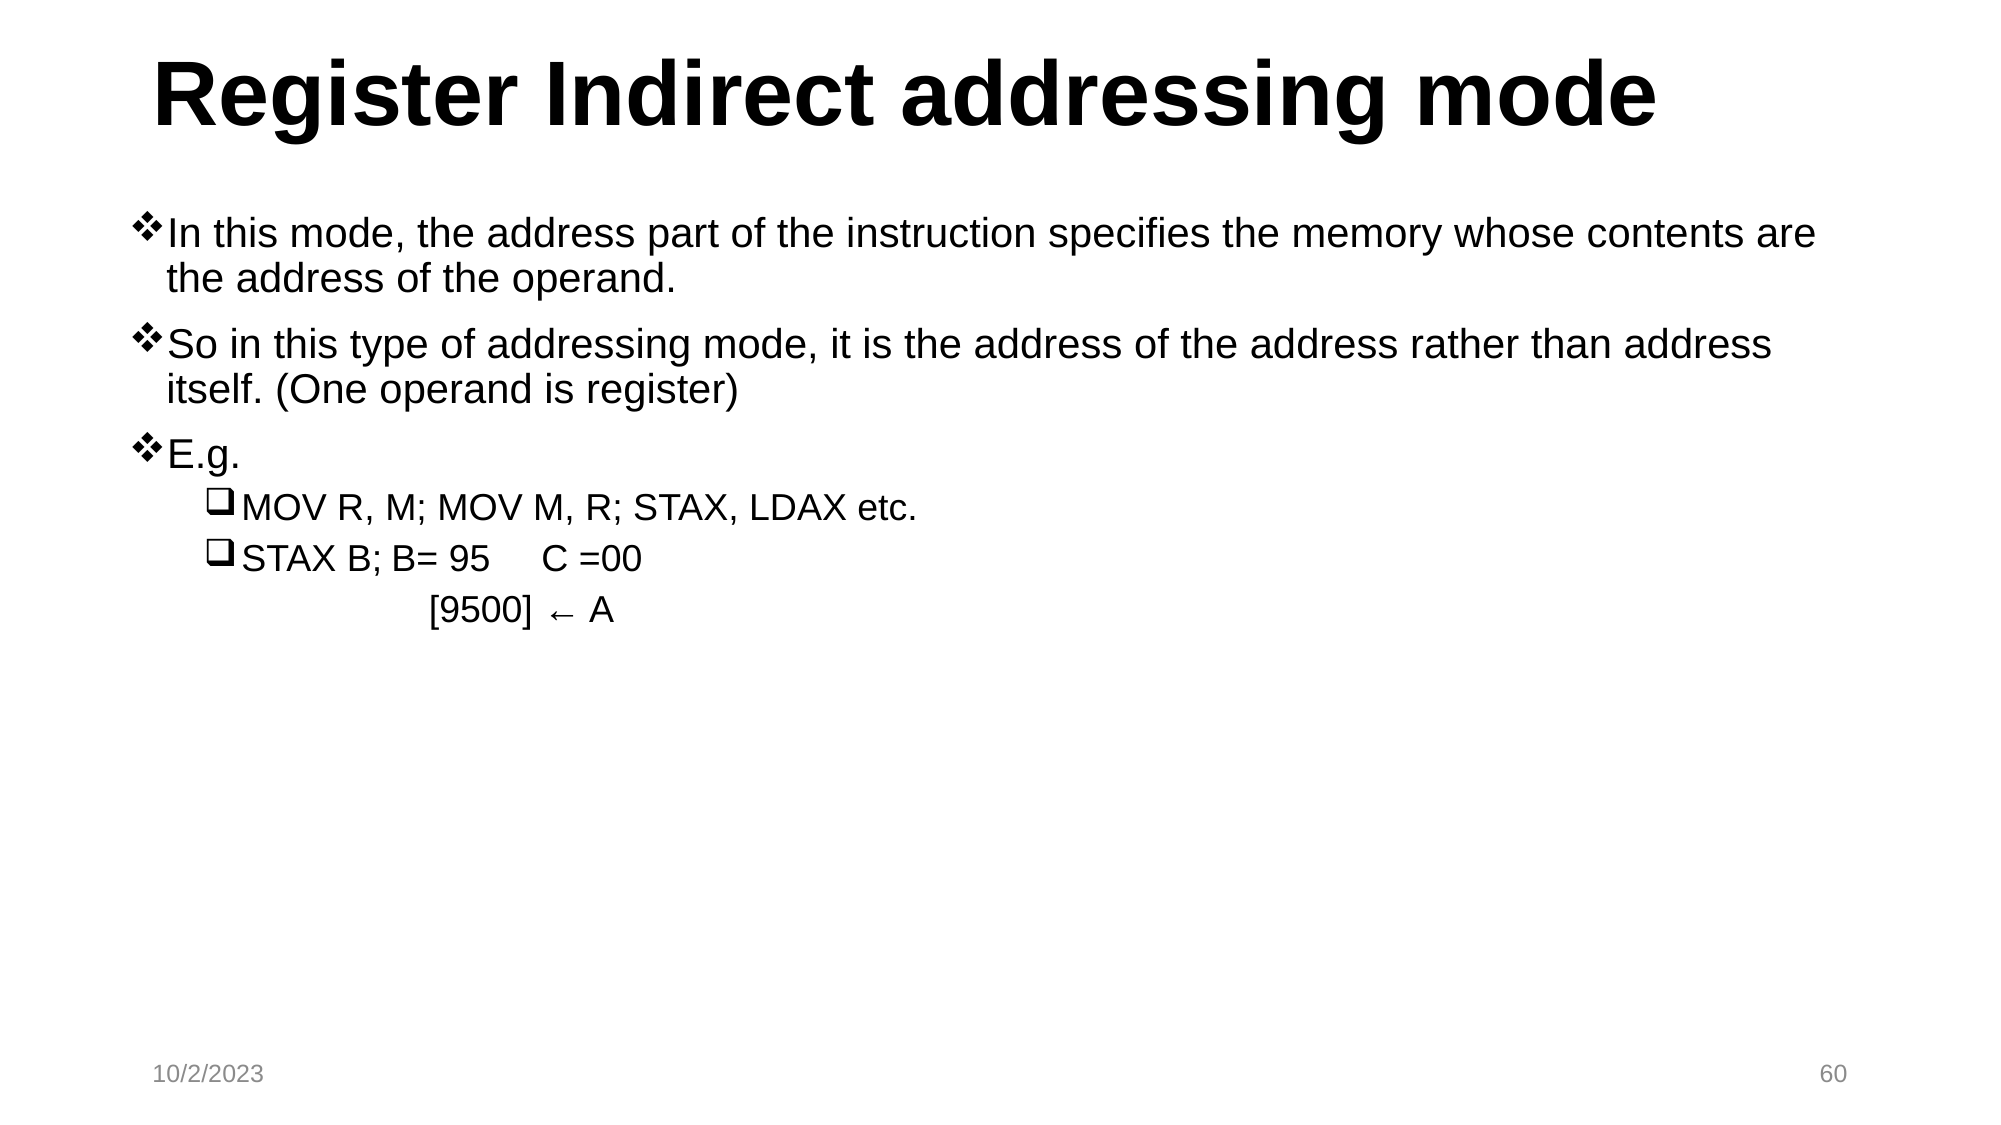

# Register Indirect addressing mode
In this mode, the address part of the instruction specifies the memory whose contents are the address of the operand.
So in this type of addressing mode, it is the address of the address rather than address itself. (One operand is register)
E.g.
MOV R, M; MOV M, R; STAX, LDAX etc.
STAX B;	B= 95	C =00
	[9500] ← A
10/2/2023
60